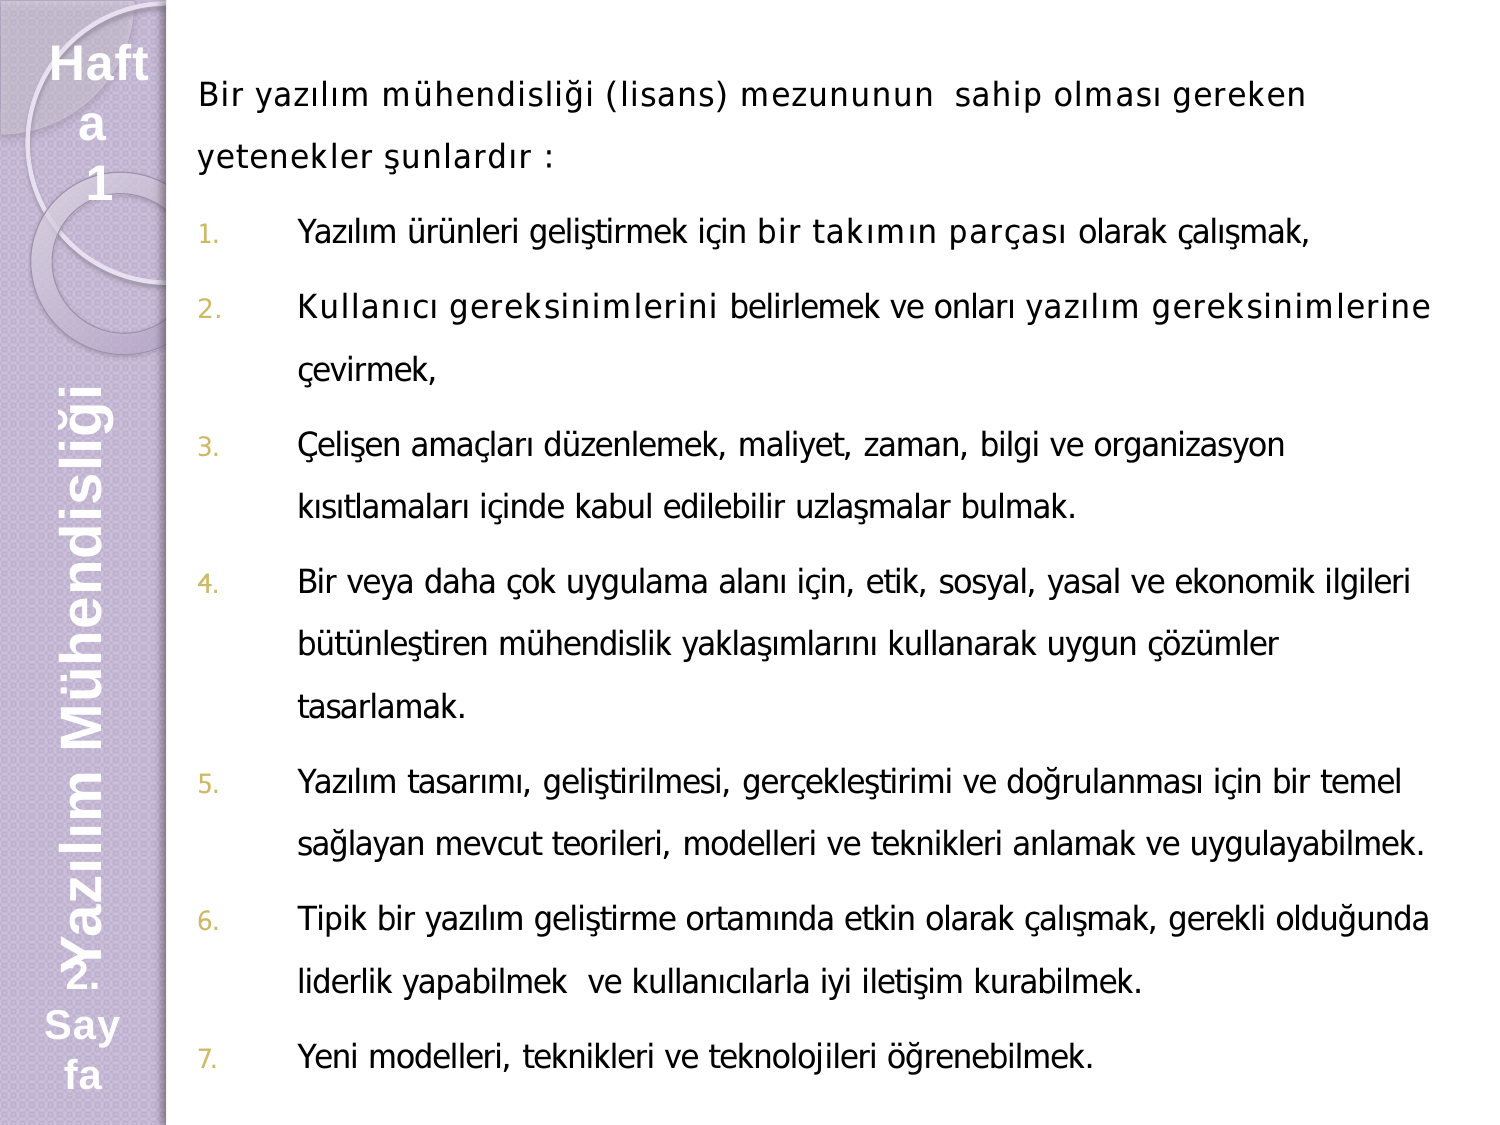

Hafta
1
Bir yazılım mühendisliği (lisans) mezununun  sahip olması gereken yetenekler şunlardır :
Yazılım ürünleri geliştirmek için bir takımın parçası olarak çalışmak,
Kullanıcı gereksinimlerini belirlemek ve onları yazılım gereksinimlerine çevirmek,
Çelişen amaçları düzenlemek, maliyet, zaman, bilgi ve organizasyon kısıtlamaları içinde kabul edilebilir uzlaşmalar bulmak.
Bir veya daha çok uygulama alanı için, etik, sosyal, yasal ve ekonomik ilgileri bütünleştiren mühendislik yaklaşımlarını kullanarak uygun çözümler tasarlamak.
Yazılım tasarımı, geliştirilmesi, gerçekleştirimi ve doğrulanması için bir temel sağlayan mevcut teorileri, modelleri ve teknikleri anlamak ve uygulayabilmek.
Tipik bir yazılım geliştirme ortamında etkin olarak çalışmak, gerekli olduğunda liderlik yapabilmek  ve kullanıcılarla iyi iletişim kurabilmek.
Yeni modelleri, teknikleri ve teknolojileri öğrenebilmek.

Yazılım Mühendisliği
2.
Sayfa